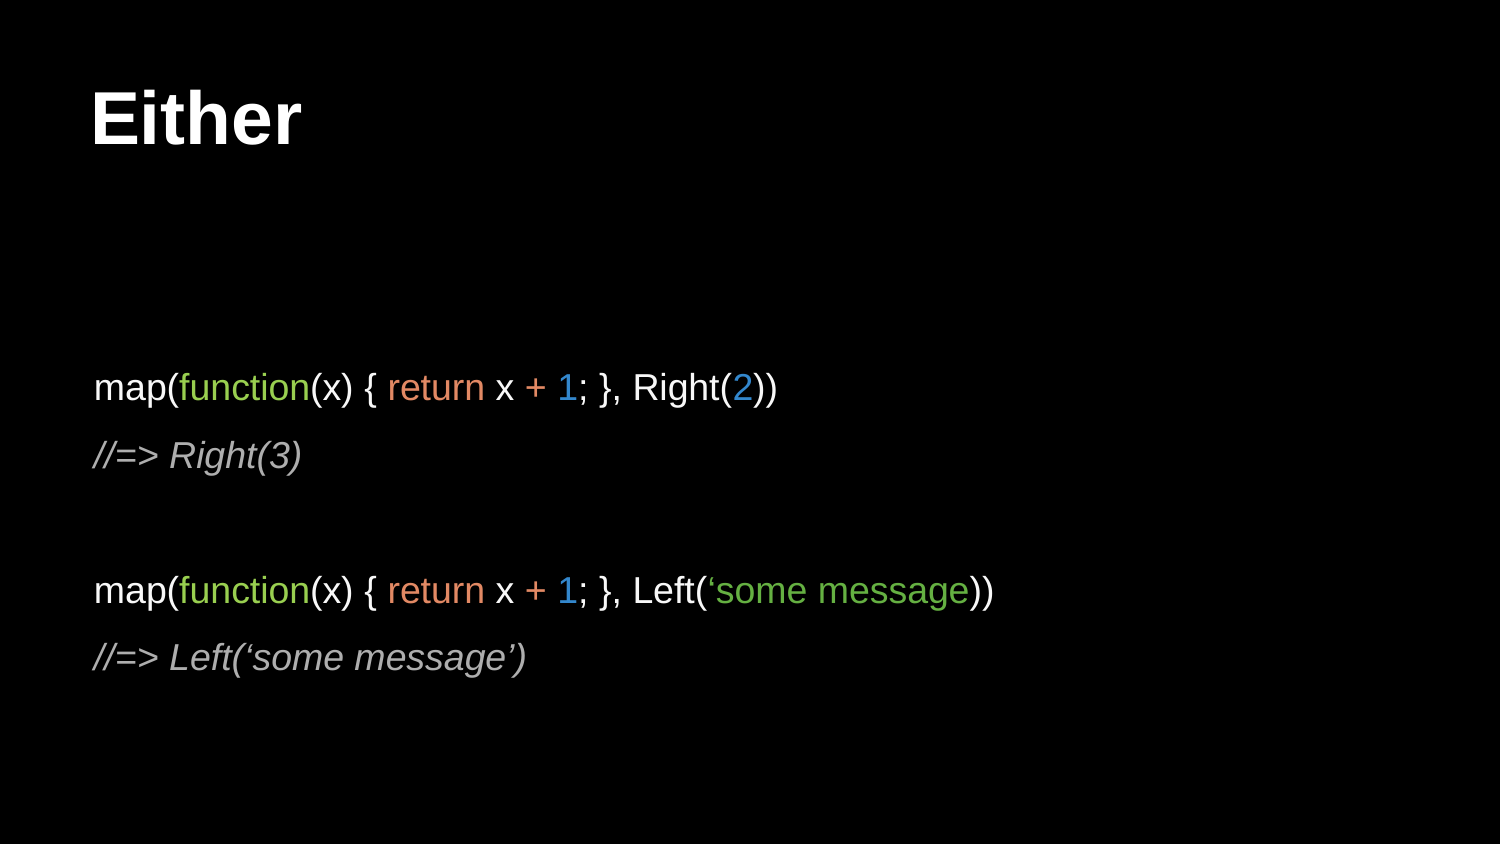

# Either
map(function(x) { return x + 1; }, Right(2))
//=> Right(3)
map(function(x) { return x + 1; }, Left(‘some message))
//=> Left(‘some message’)